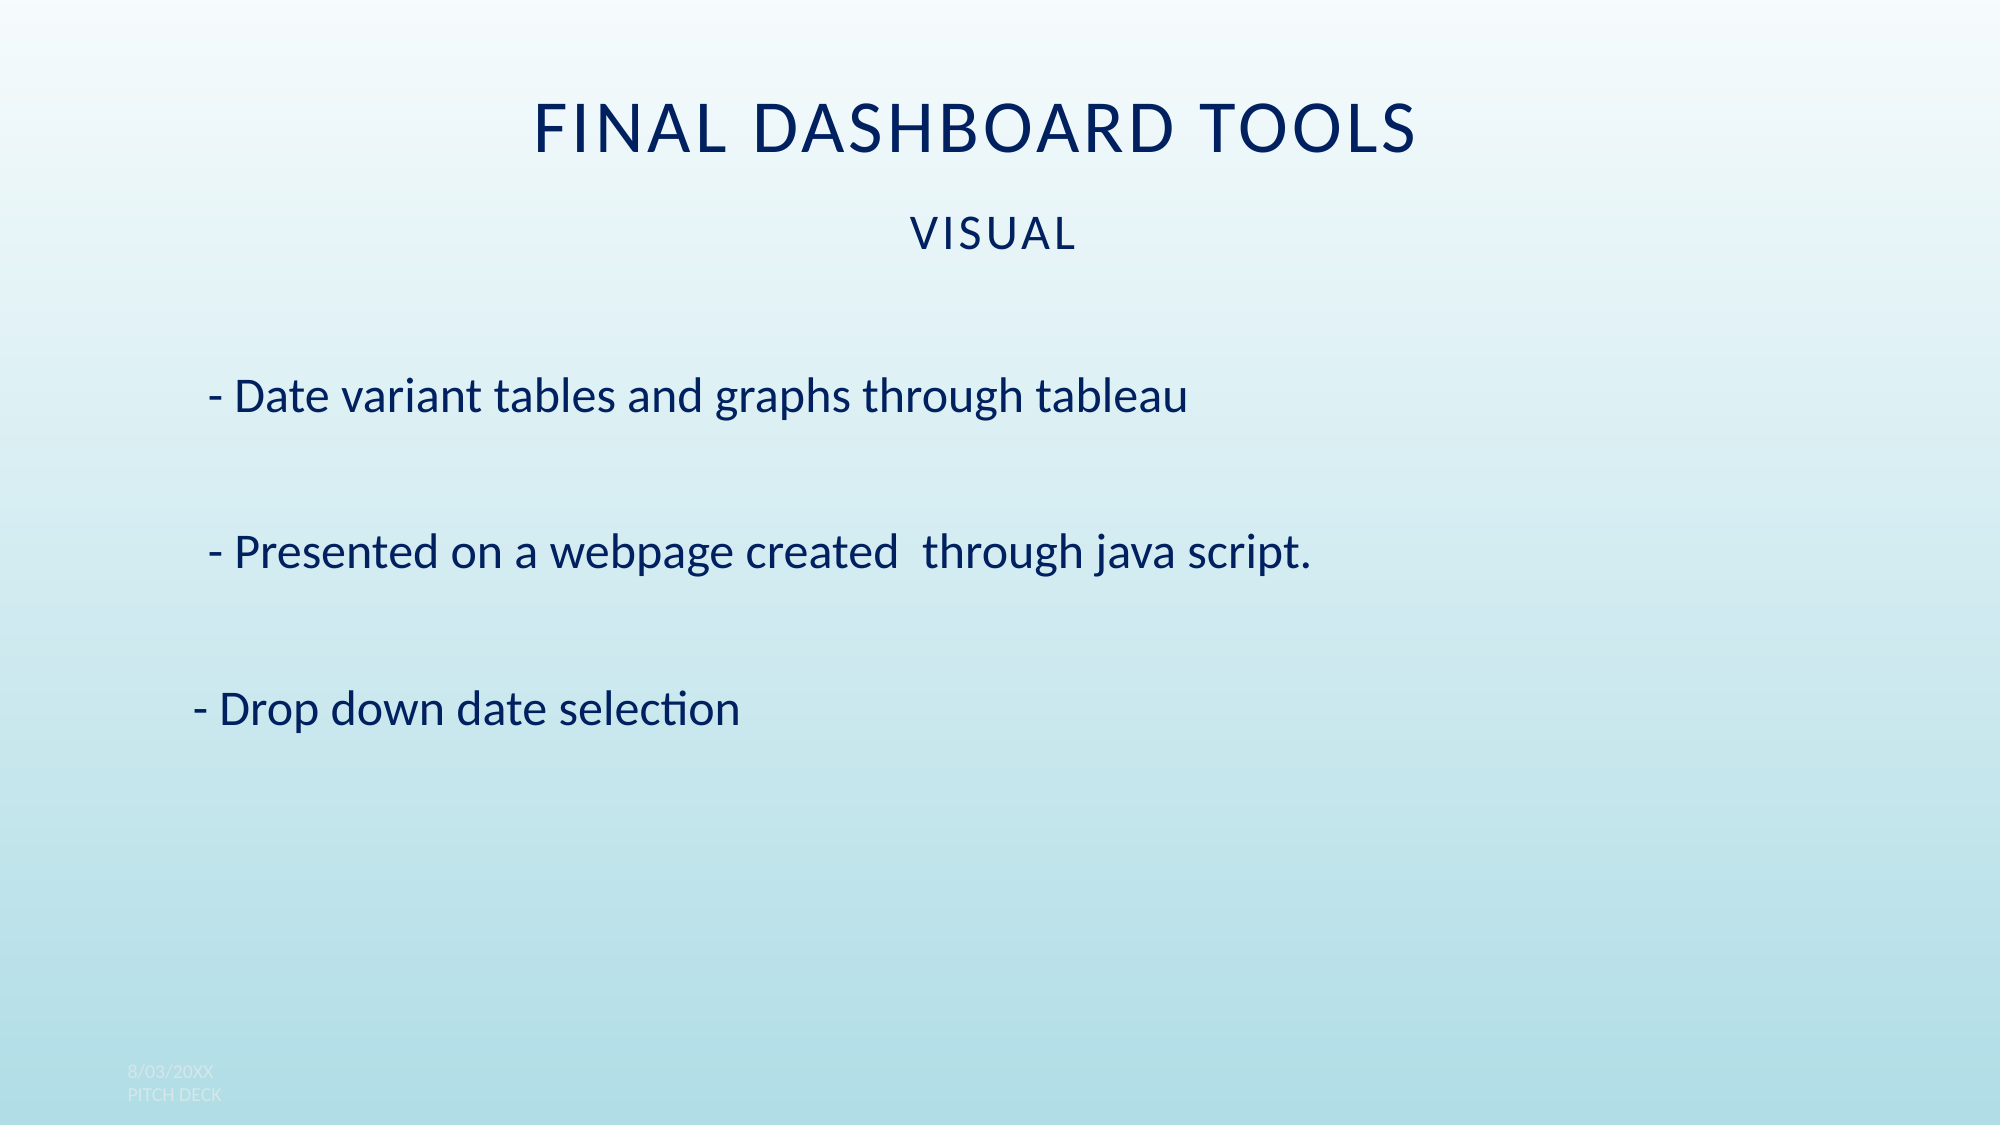

# final Dashboard Tools
Visual
- Date variant tables and graphs through tableau

- Presented on a webpage created  through java script.

- Drop down date selection

8/03/20XX
PITCH DECK